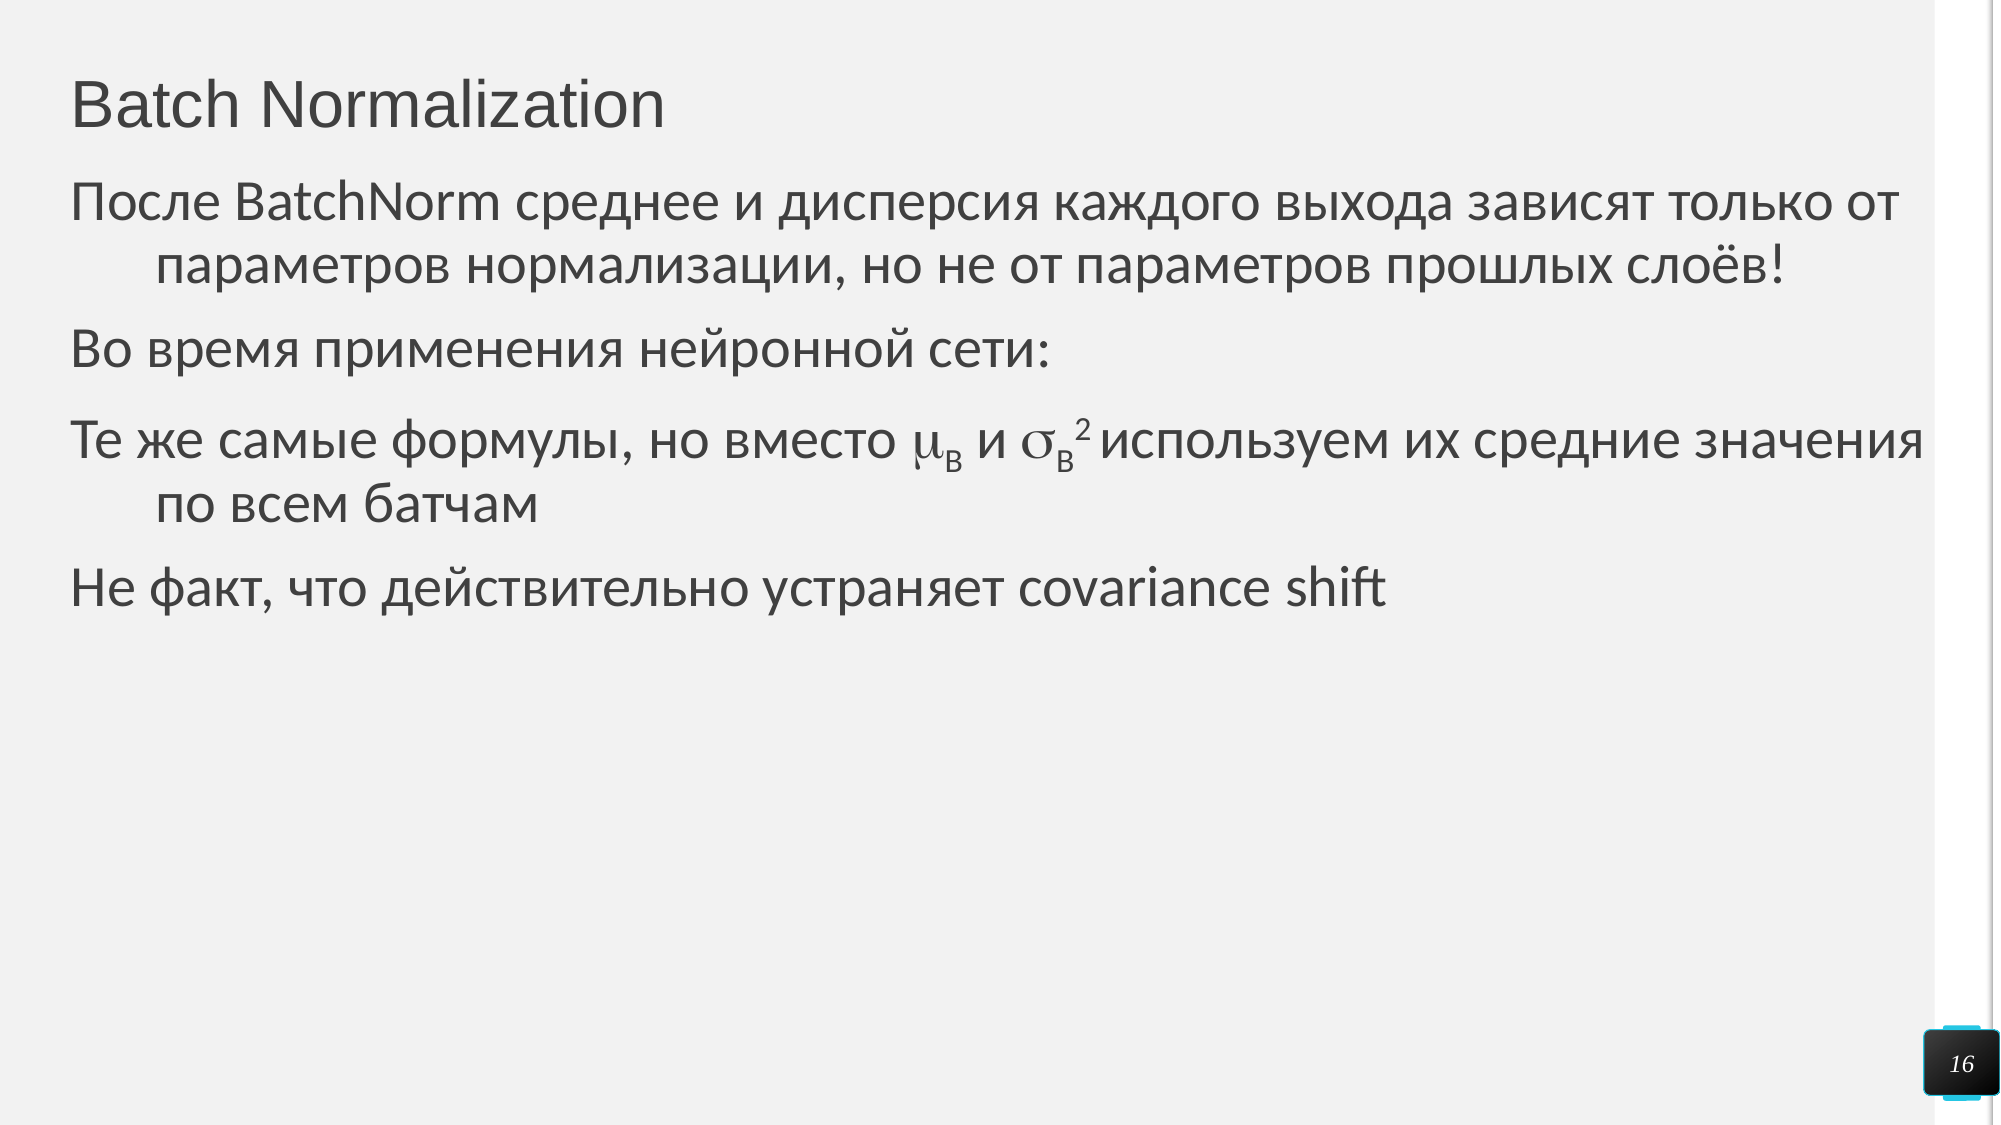

# Batch Normalization
После BatchNorm среднее и дисперсия каждого выхода зависят только от параметров нормализации, но не от параметров прошлых слоёв!
Во время применения нейронной сети:
Те же самые формулы, но вместо μВ и σВ2 используем их средние значения по всем батчам
Не факт, что действительно устраняет covariance shift

16